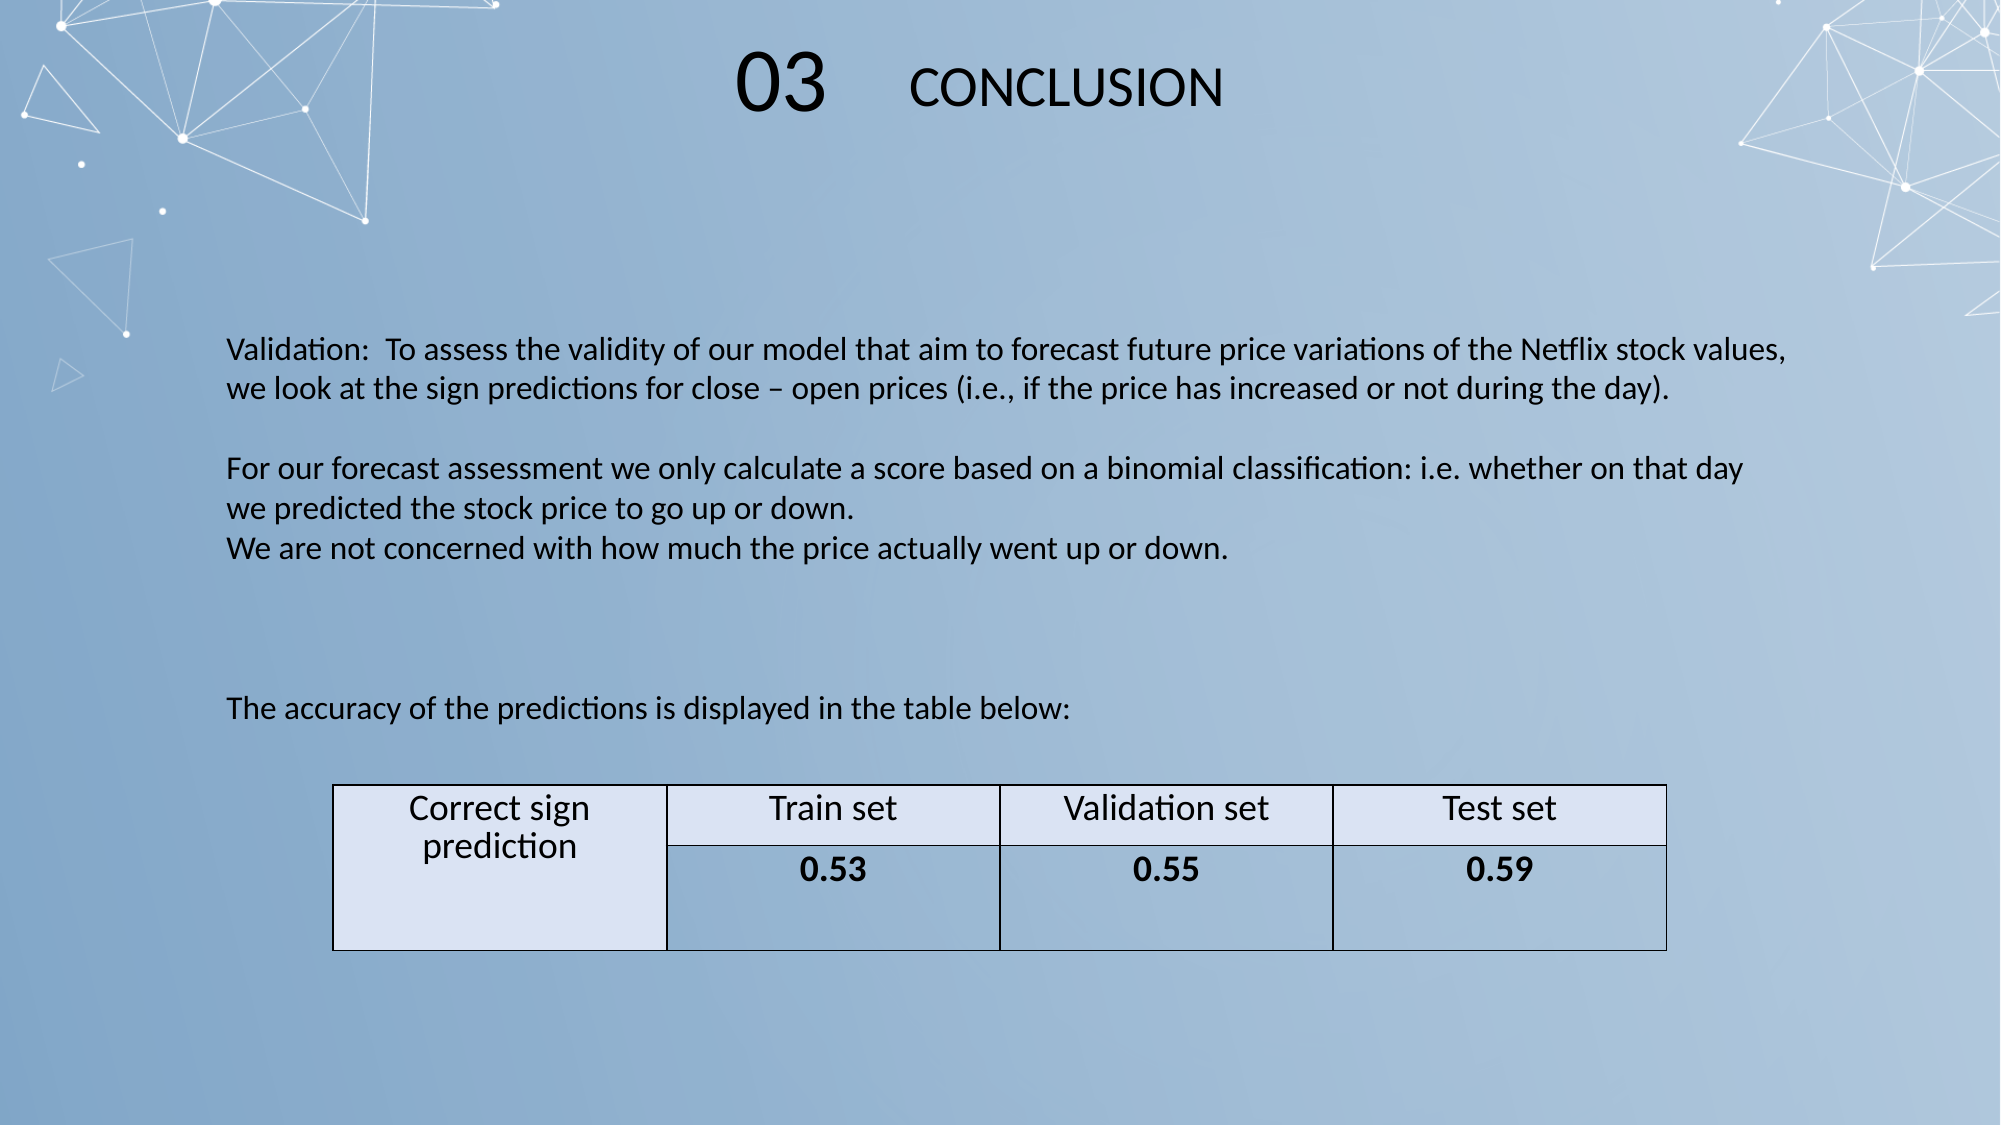

03
# CONCLUSION

Validation:  To assess the validity of our model that aim to forecast future price variations of the Netflix stock values, we look at the sign predictions for close – open prices (i.e., if the price has increased or not during the day).

For our forecast assessment we only calculate a score based on a binomial classification: i.e. whether on that day we predicted the stock price to go up or down.
We are not concerned with how much the price actually went up or down.

The accuracy of the predictions is displayed in the table below:

| Correct sign prediction | Train set | Validation set | Test set |
| --- | --- | --- | --- |
|  | 0.53 | 0.55 | 0.59 |